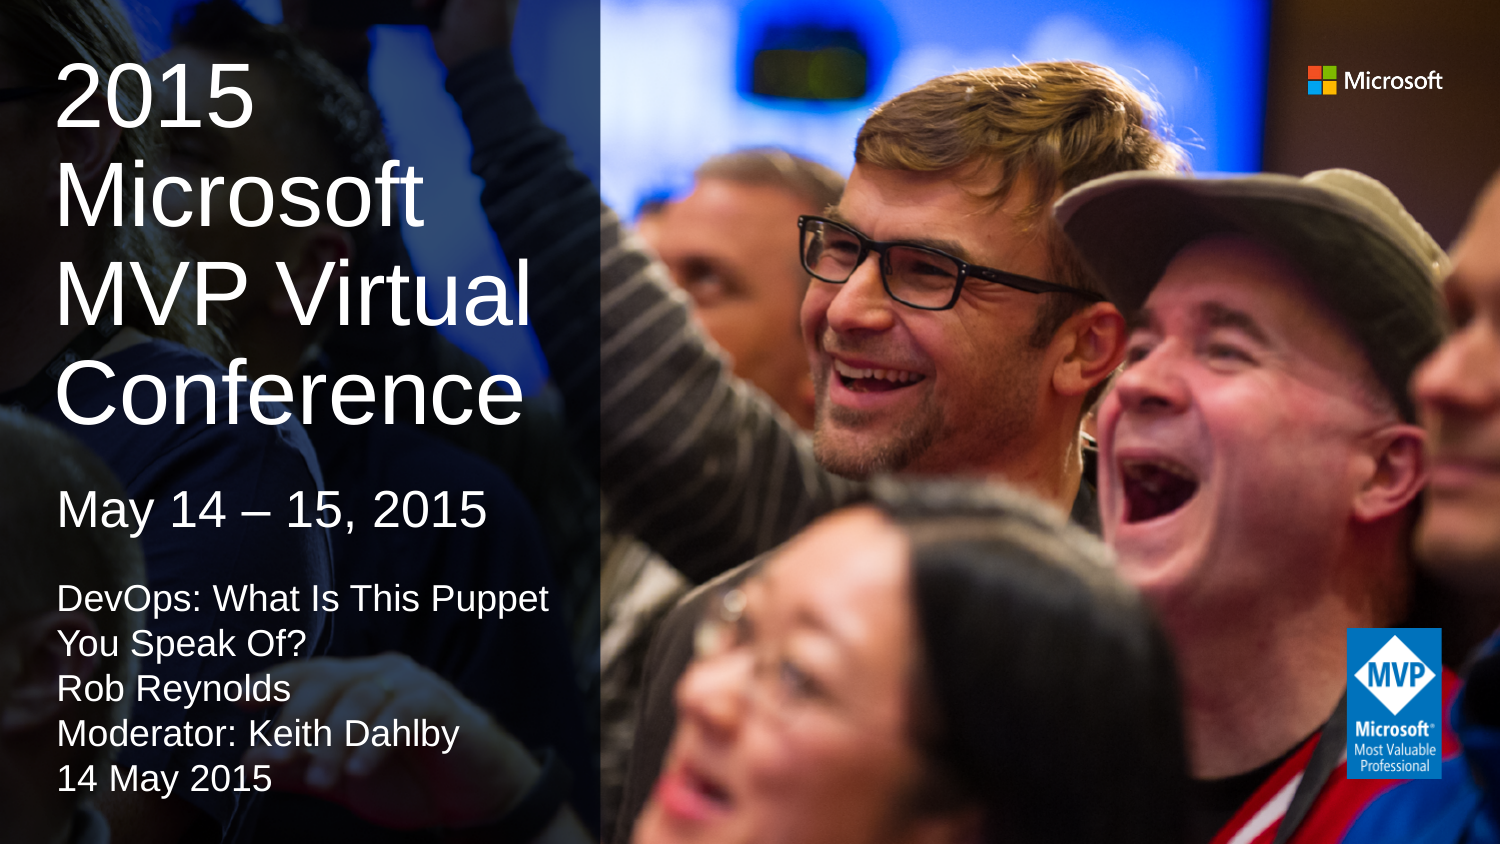

2015 Microsoft MVP Virtual Conference
May 14 – 15, 2015
DevOps: What Is This Puppet You Speak Of?
Rob Reynolds
Moderator: Keith Dahlby
14 May 2015